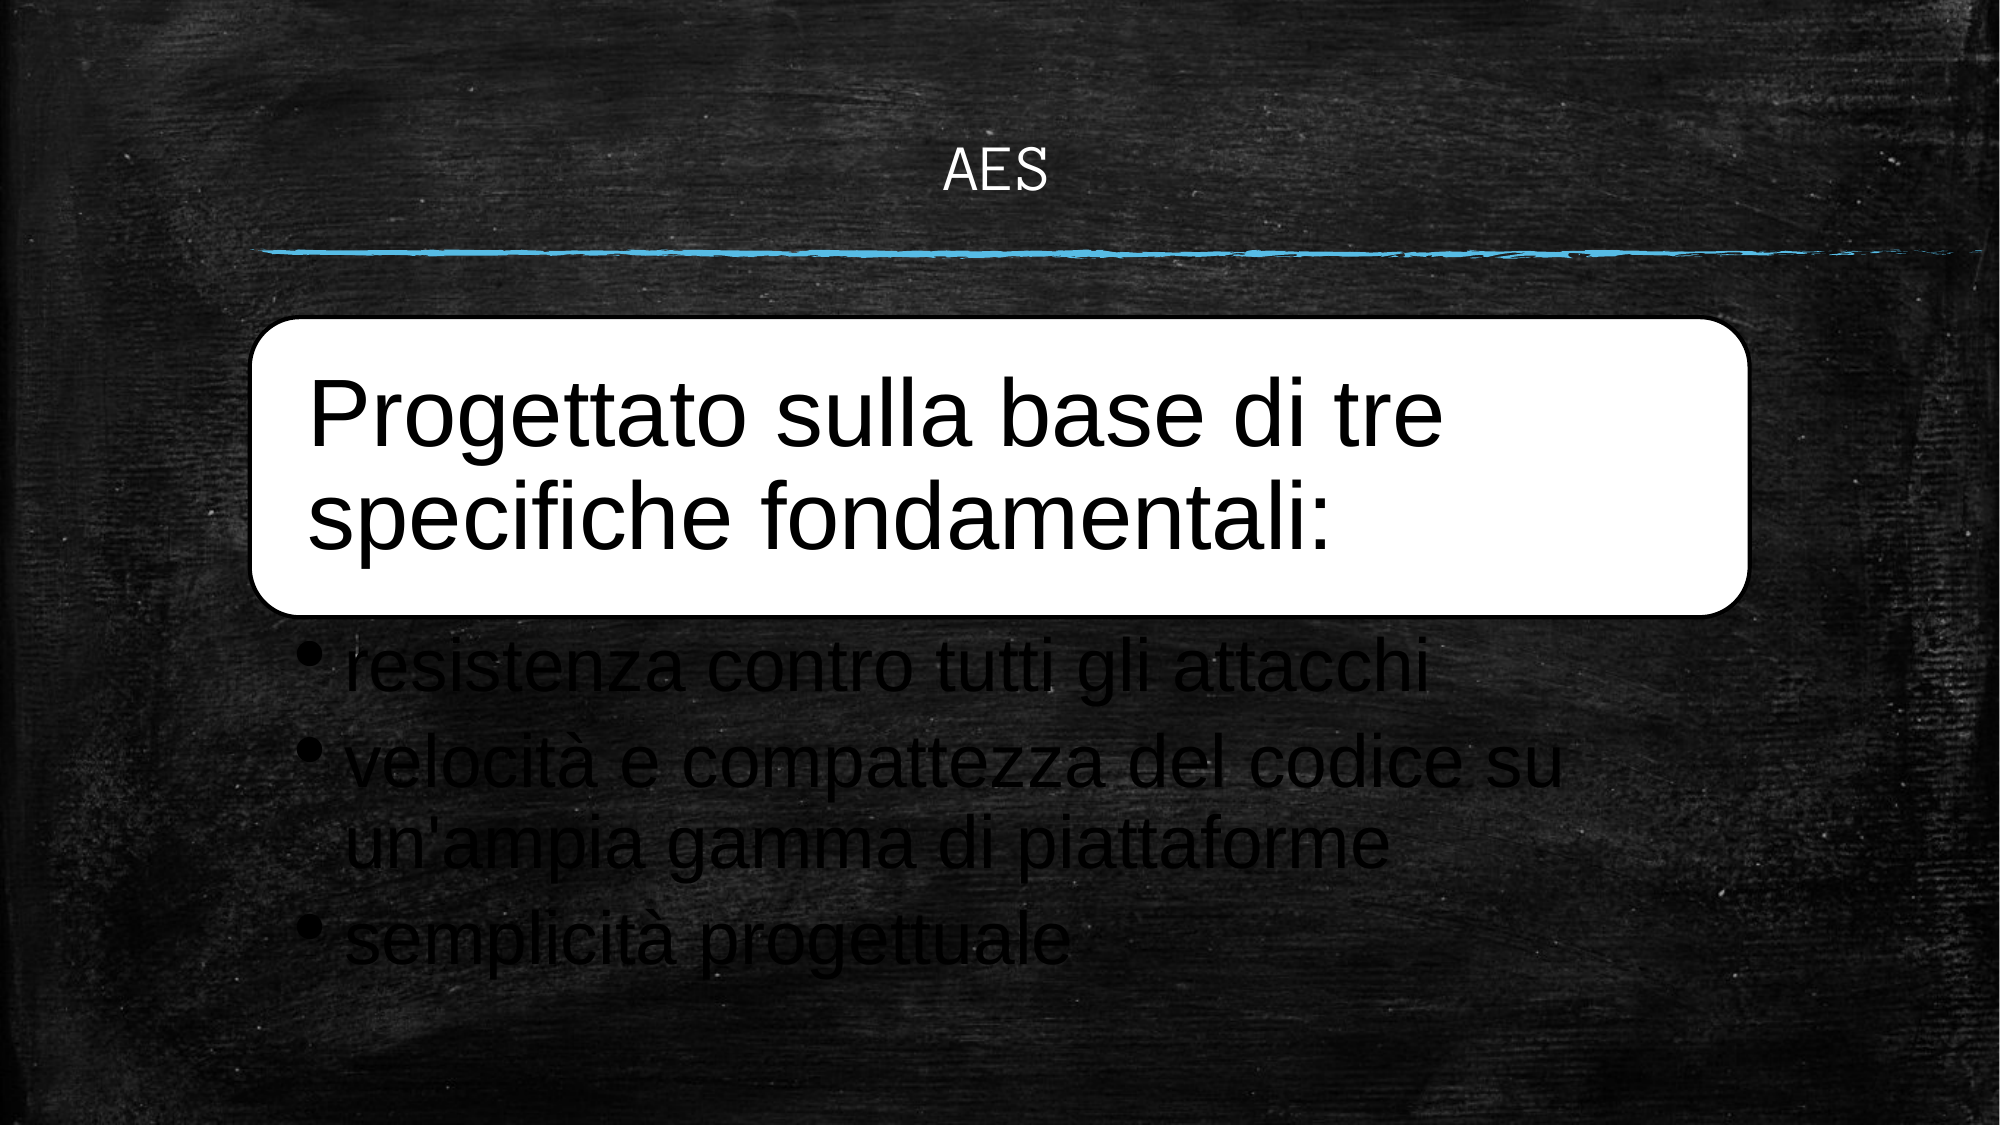

AES
Progettato sulla base di tre specifiche fondamentali:
resistenza contro tutti gli attacchi
velocità e compattezza del codice su un'ampia gamma di piattaforme
semplicità progettuale